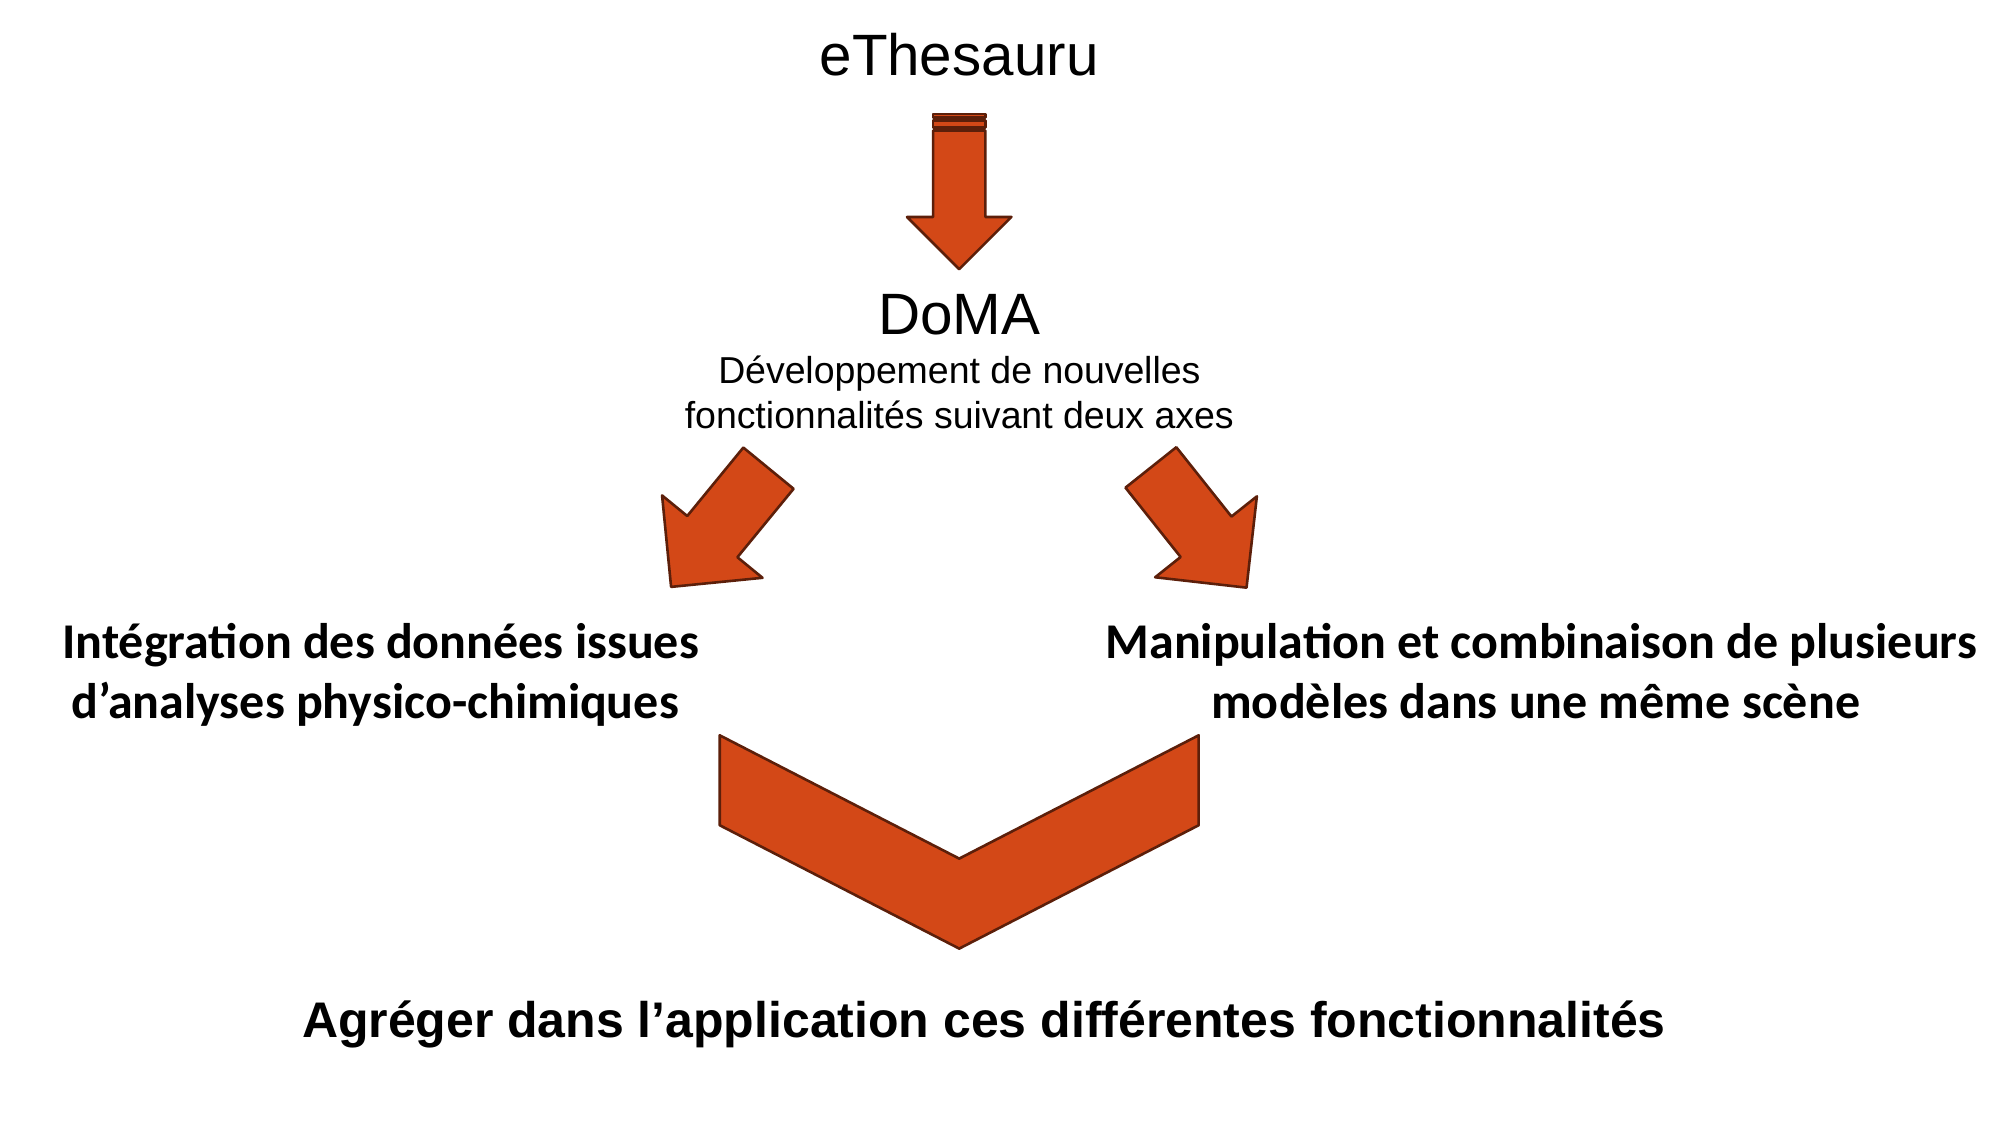

eThesaurus

DoMA
Développement de nouvelles fonctionnalités suivant deux axes

Intégration des données issues d’analyses physico-chimiques
Manipulation et combinaison de plusieurs modèles dans une même scène

Agréger dans l’application ces différentes fonctionnalités